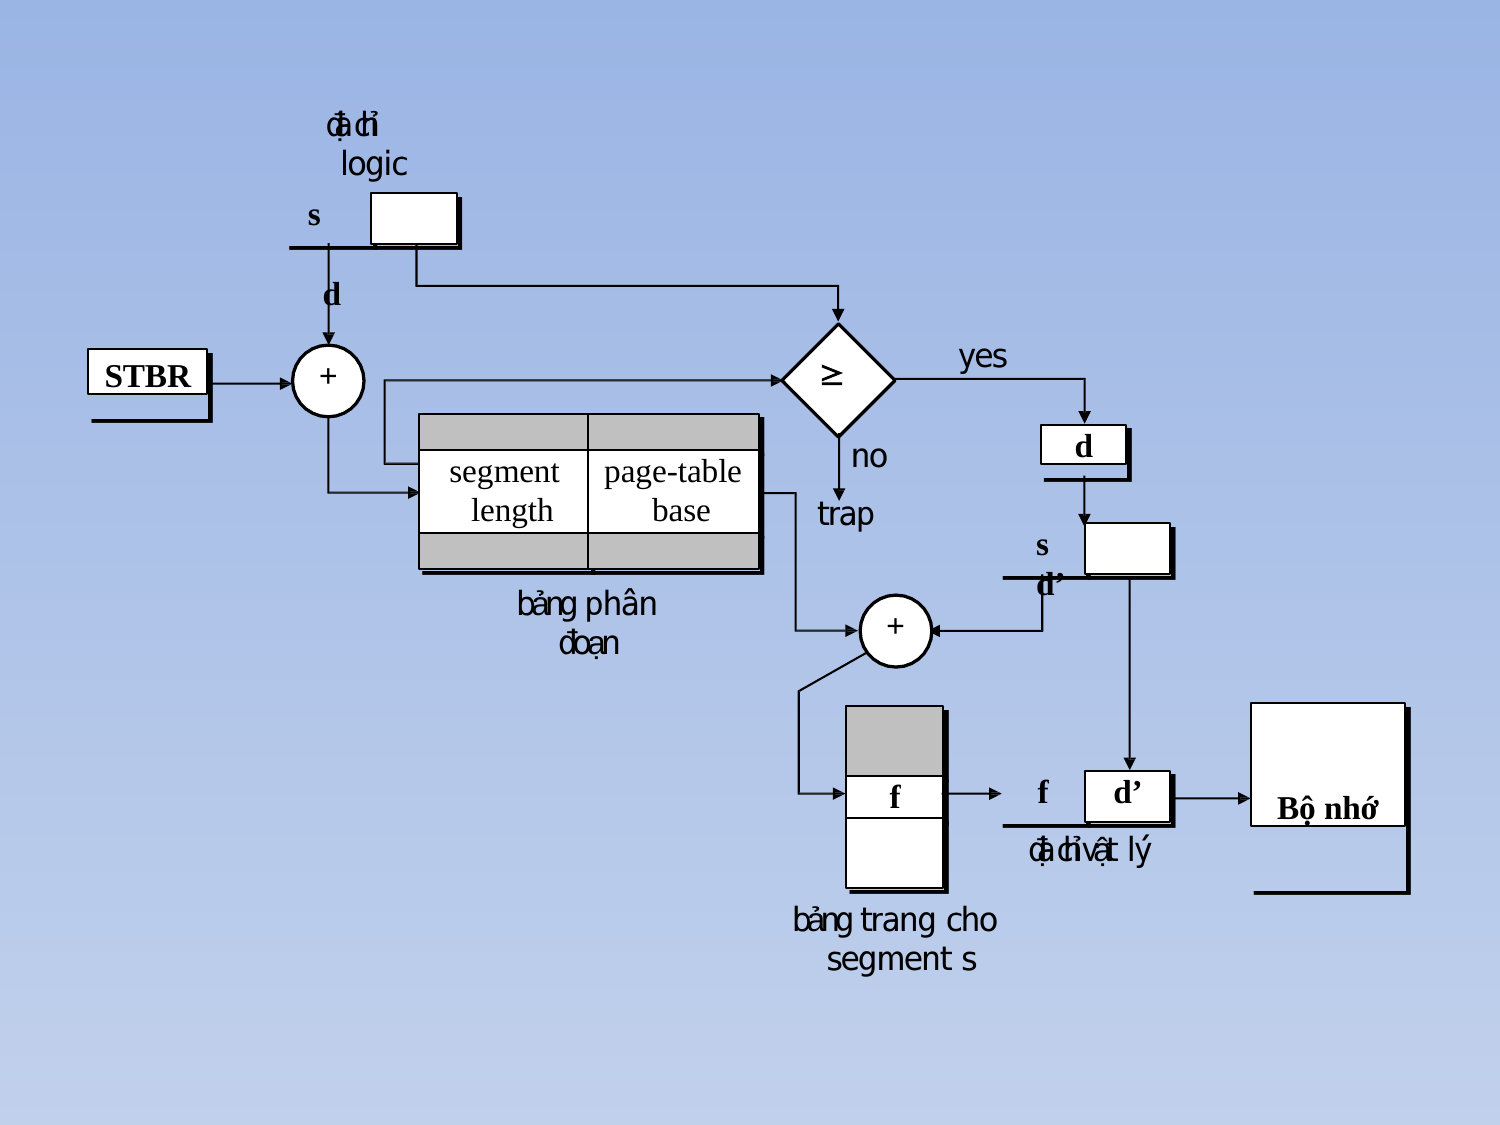

địa chỉ  logic
s	d

yes

STBR
≥

+

no  trap

d

segment  length
page-table  base

s	d’

bảng phân  đoạn

+

Bộ nhớ

f	d’
địa chỉ vật lý

f

bảng trang cho  segment s